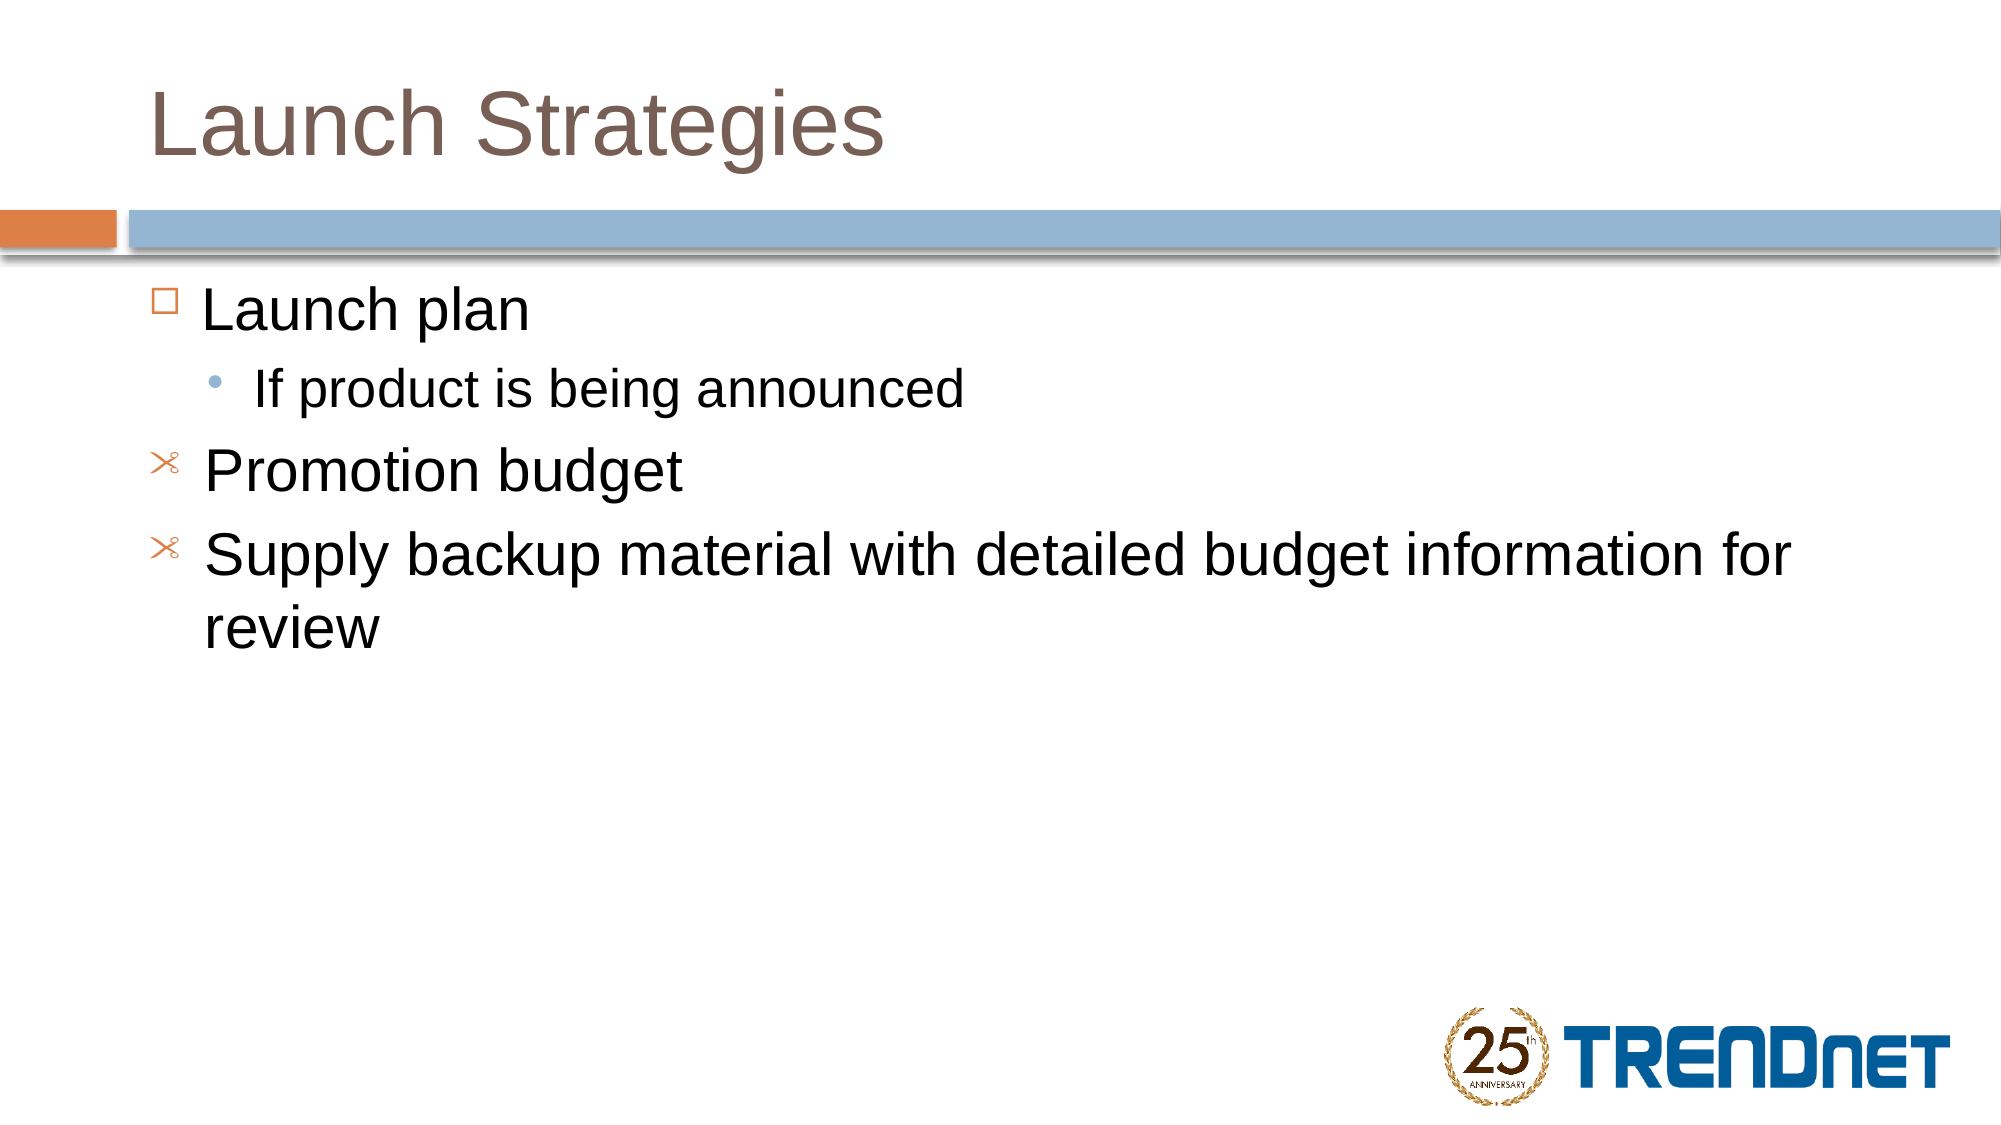

# Launch Strategies
Launch plan
If product is being announced
Promotion budget
Supply backup material with detailed budget information for review